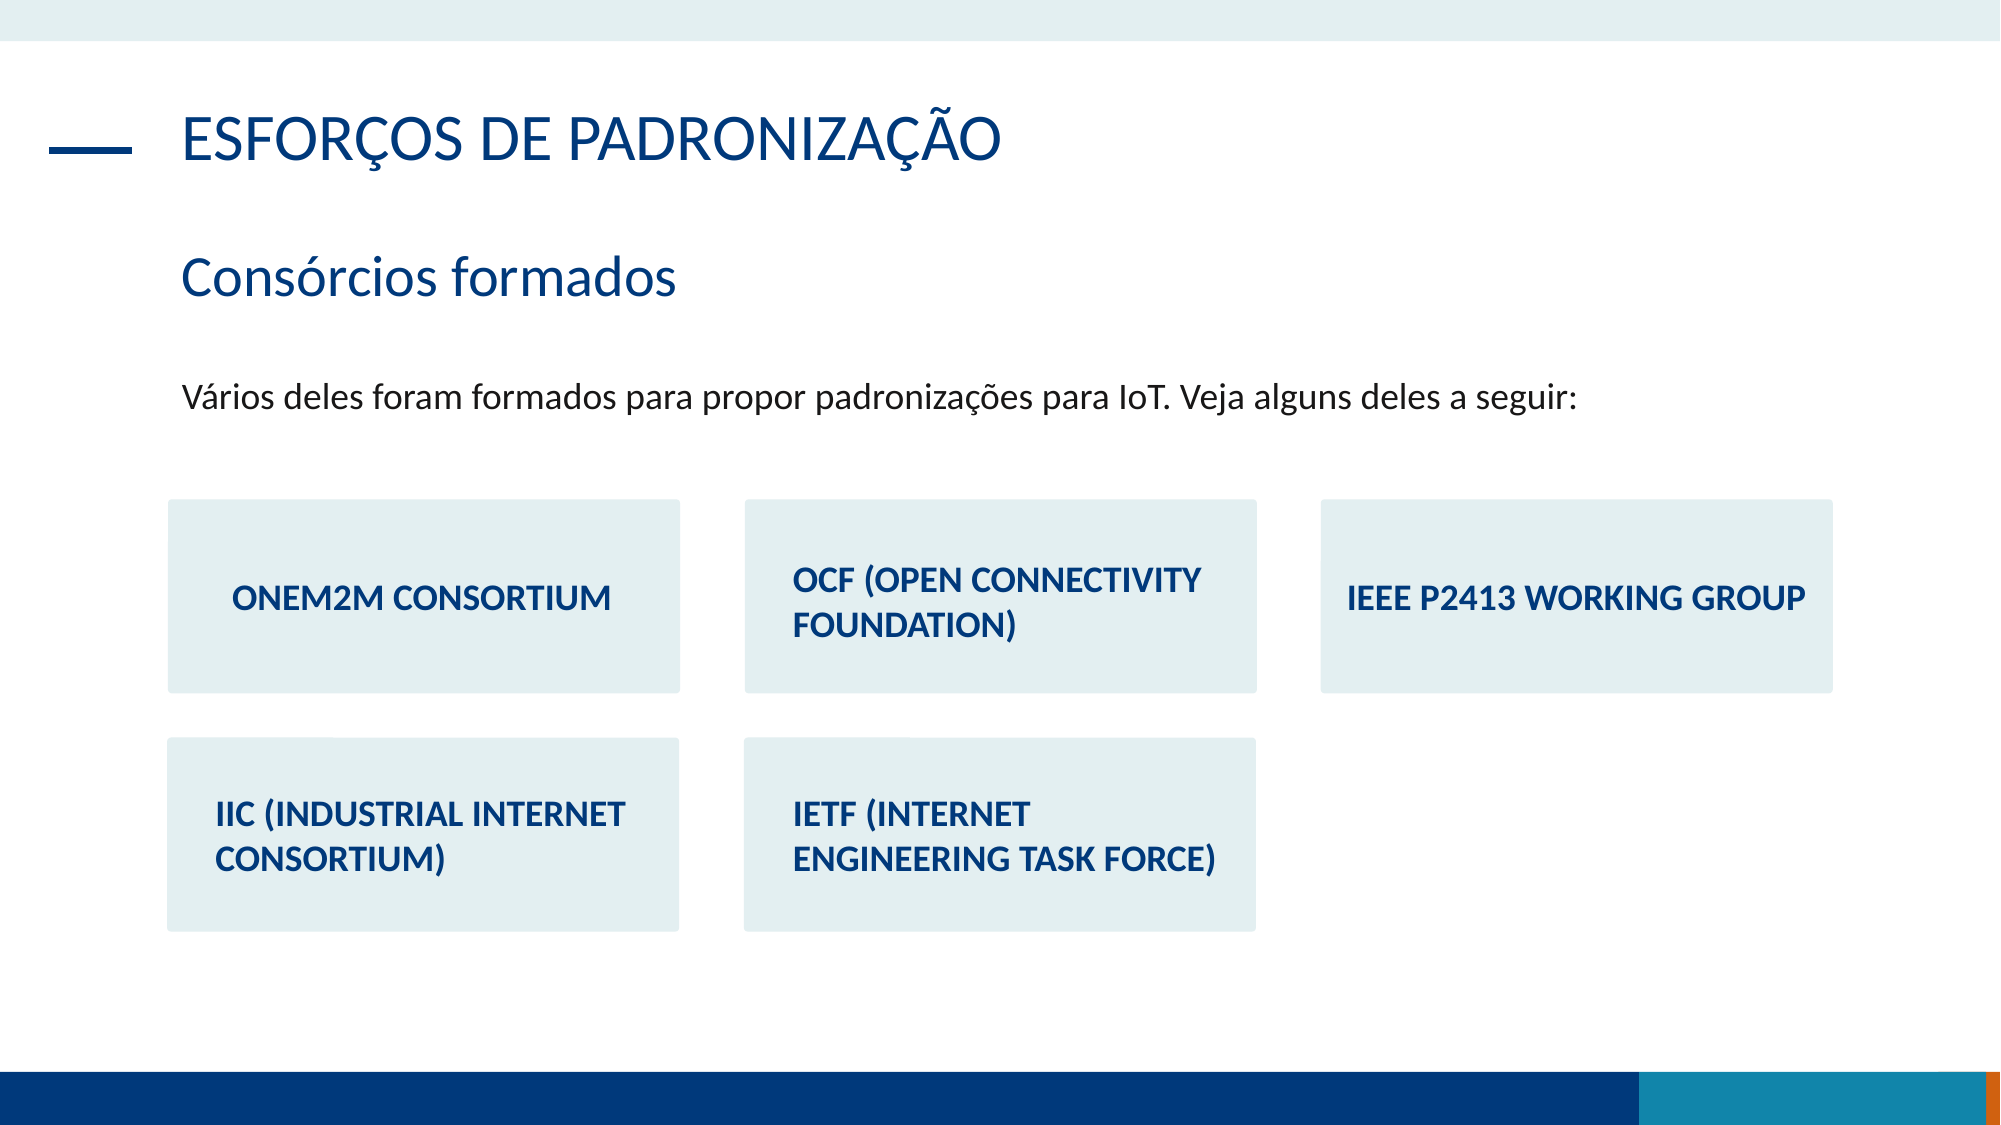

ESFORÇOS DE PADRONIZAÇÃO
Consórcios formados
Vários deles foram formados para propor padronizações para IoT. Veja alguns deles a seguir:

ONEM2M CONSORTIUM

OCF (OPEN CONNECTIVITY FOUNDATION)

IEEE P2413 WORKING GROUP

IIC (INDUSTRIAL INTERNET CONSORTIUM)

IETF (INTERNET ENGINEERING TASK FORCE)